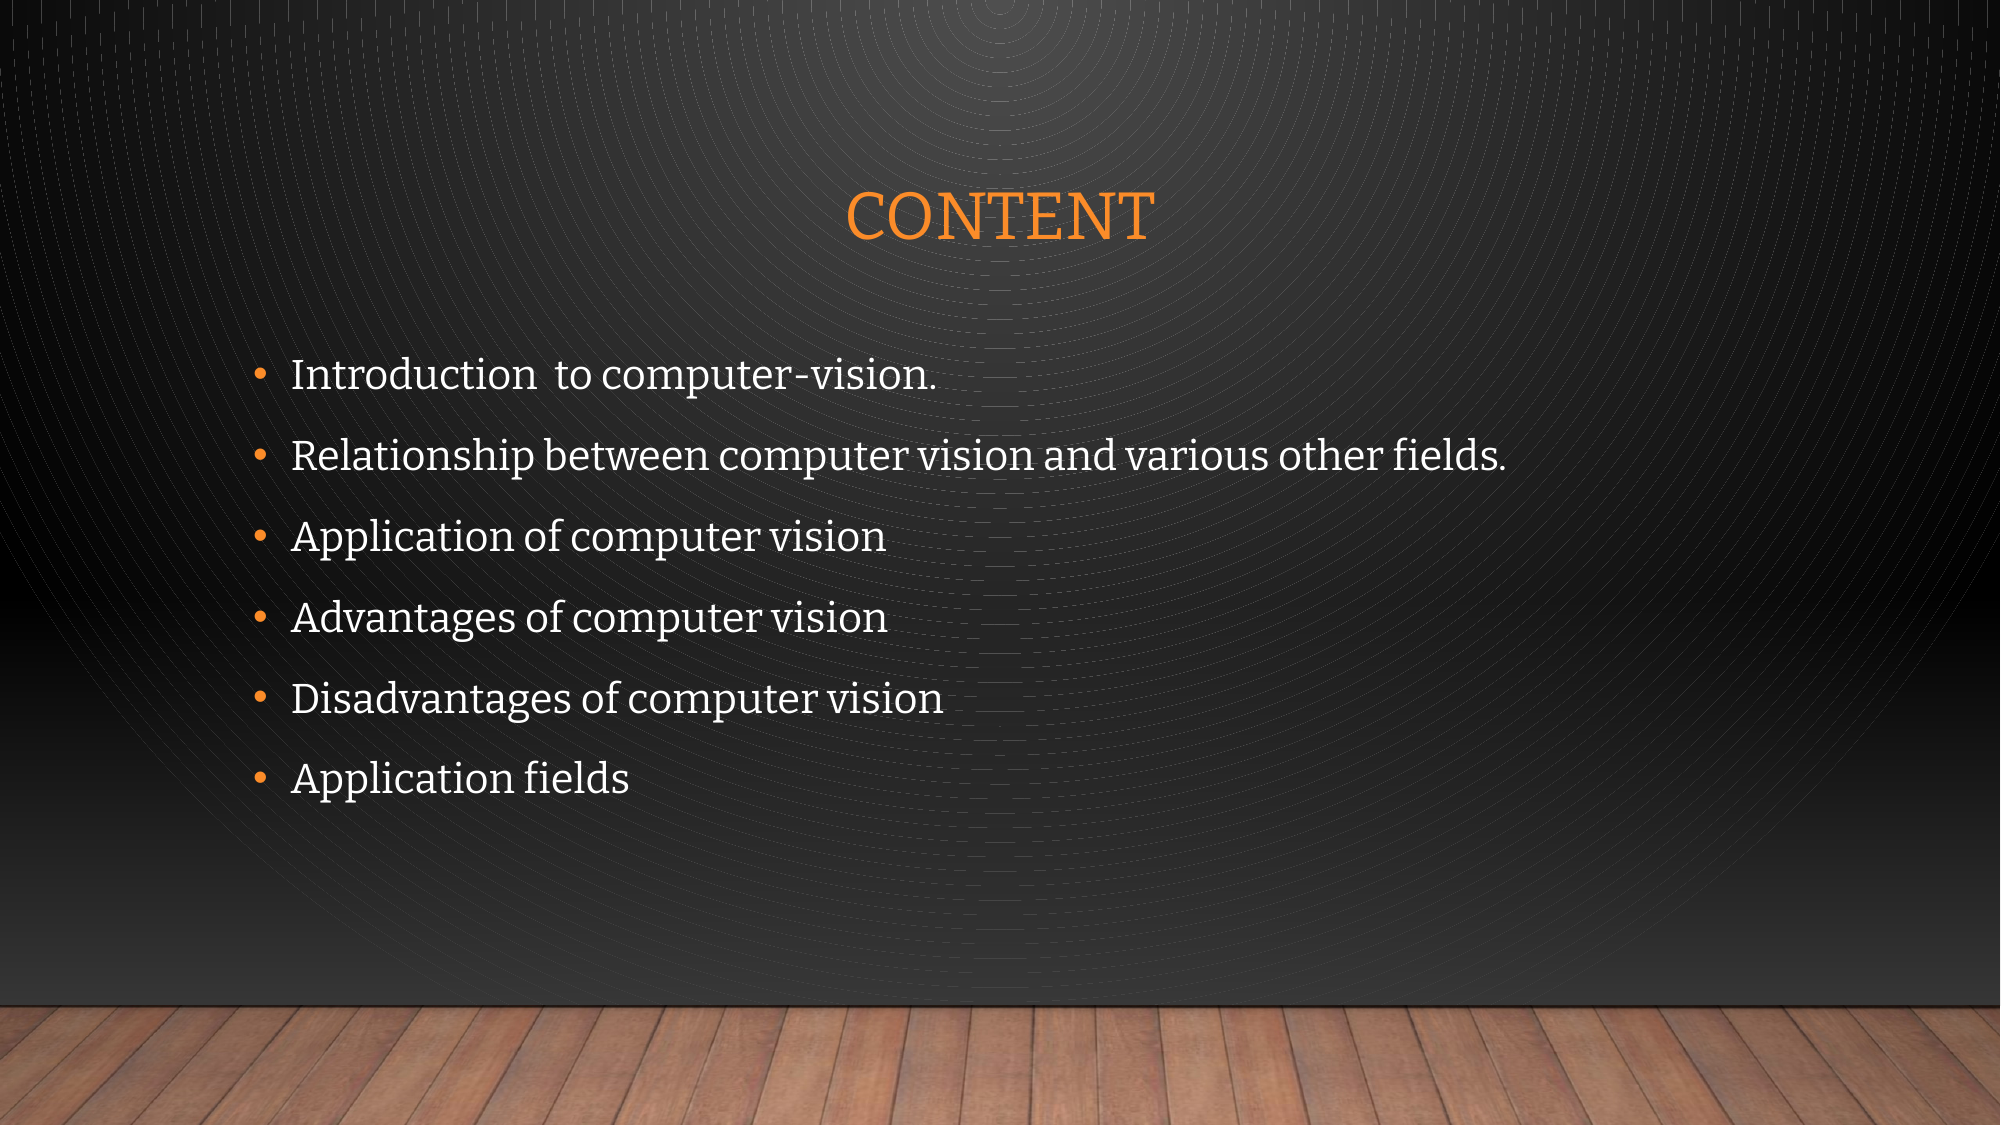

# CONTENT
Introduction  to computer-vision.
Relationship between computer vision and various other fields.
Application of computer vision
Advantages of computer vision
Disadvantages of computer vision
Application fields